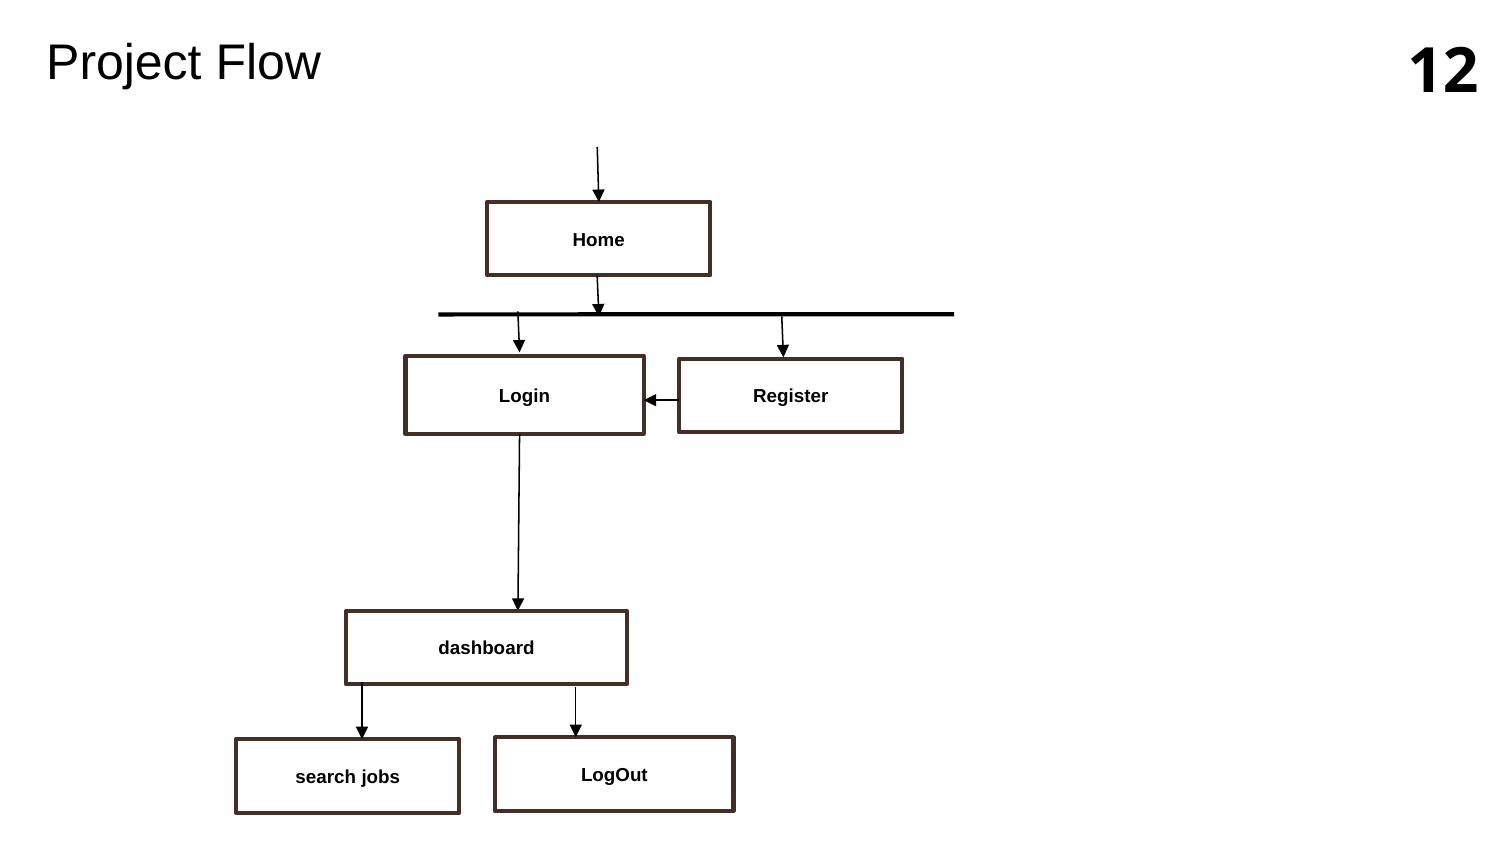

12
 Project Flow
Home
Login
Register
dashboard
LogOut
search jobs
Search Books